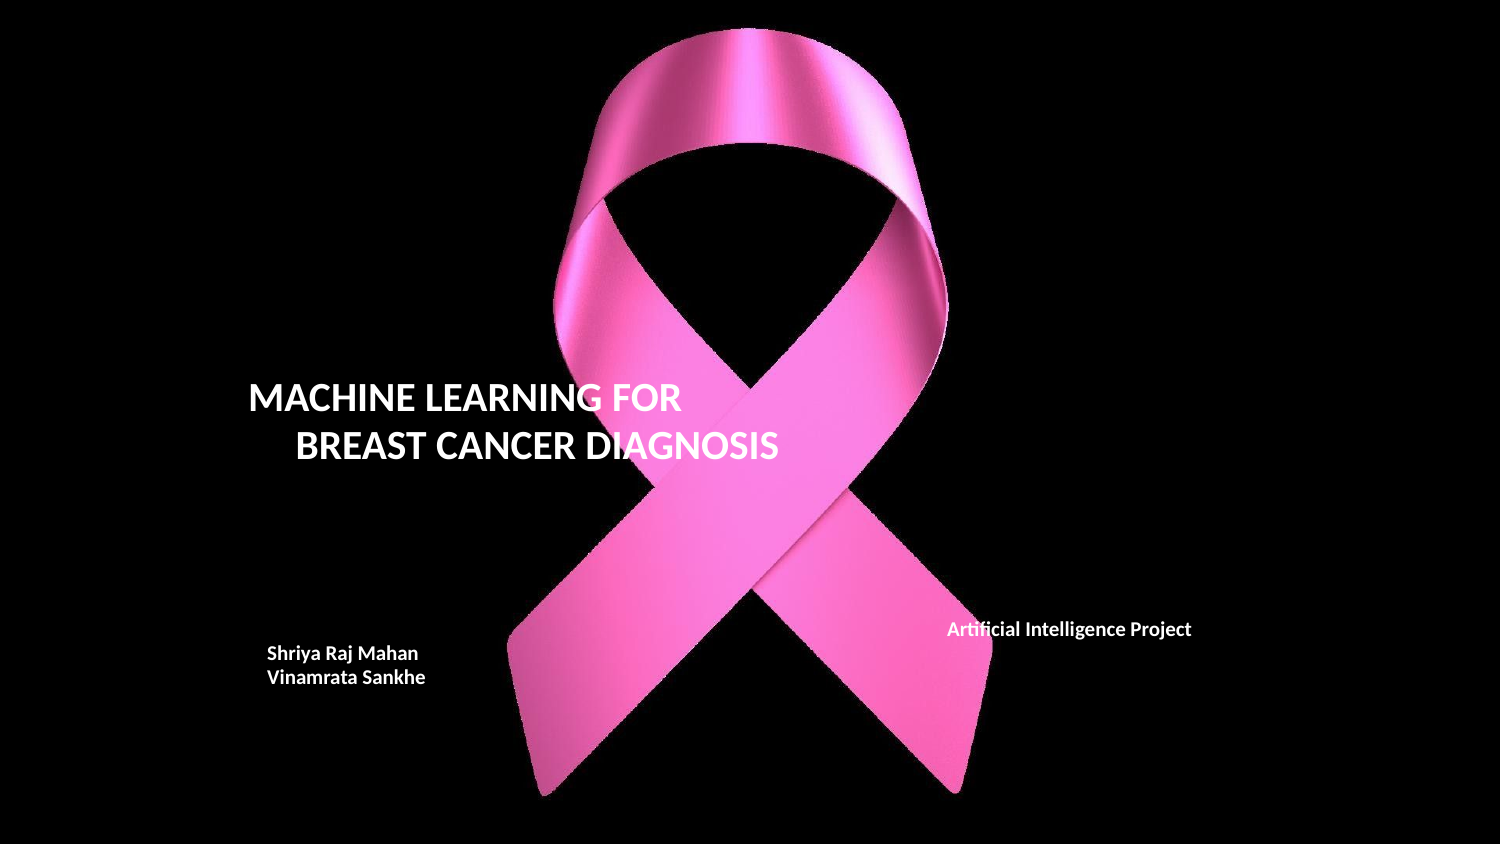

# MACHINE LEARNING FOR
			     BREAST CANCER DIAGNOSIS

      Artificial Intelligence Project
												    Shriya Raj Mahan
												    Vinamrata Sankhe